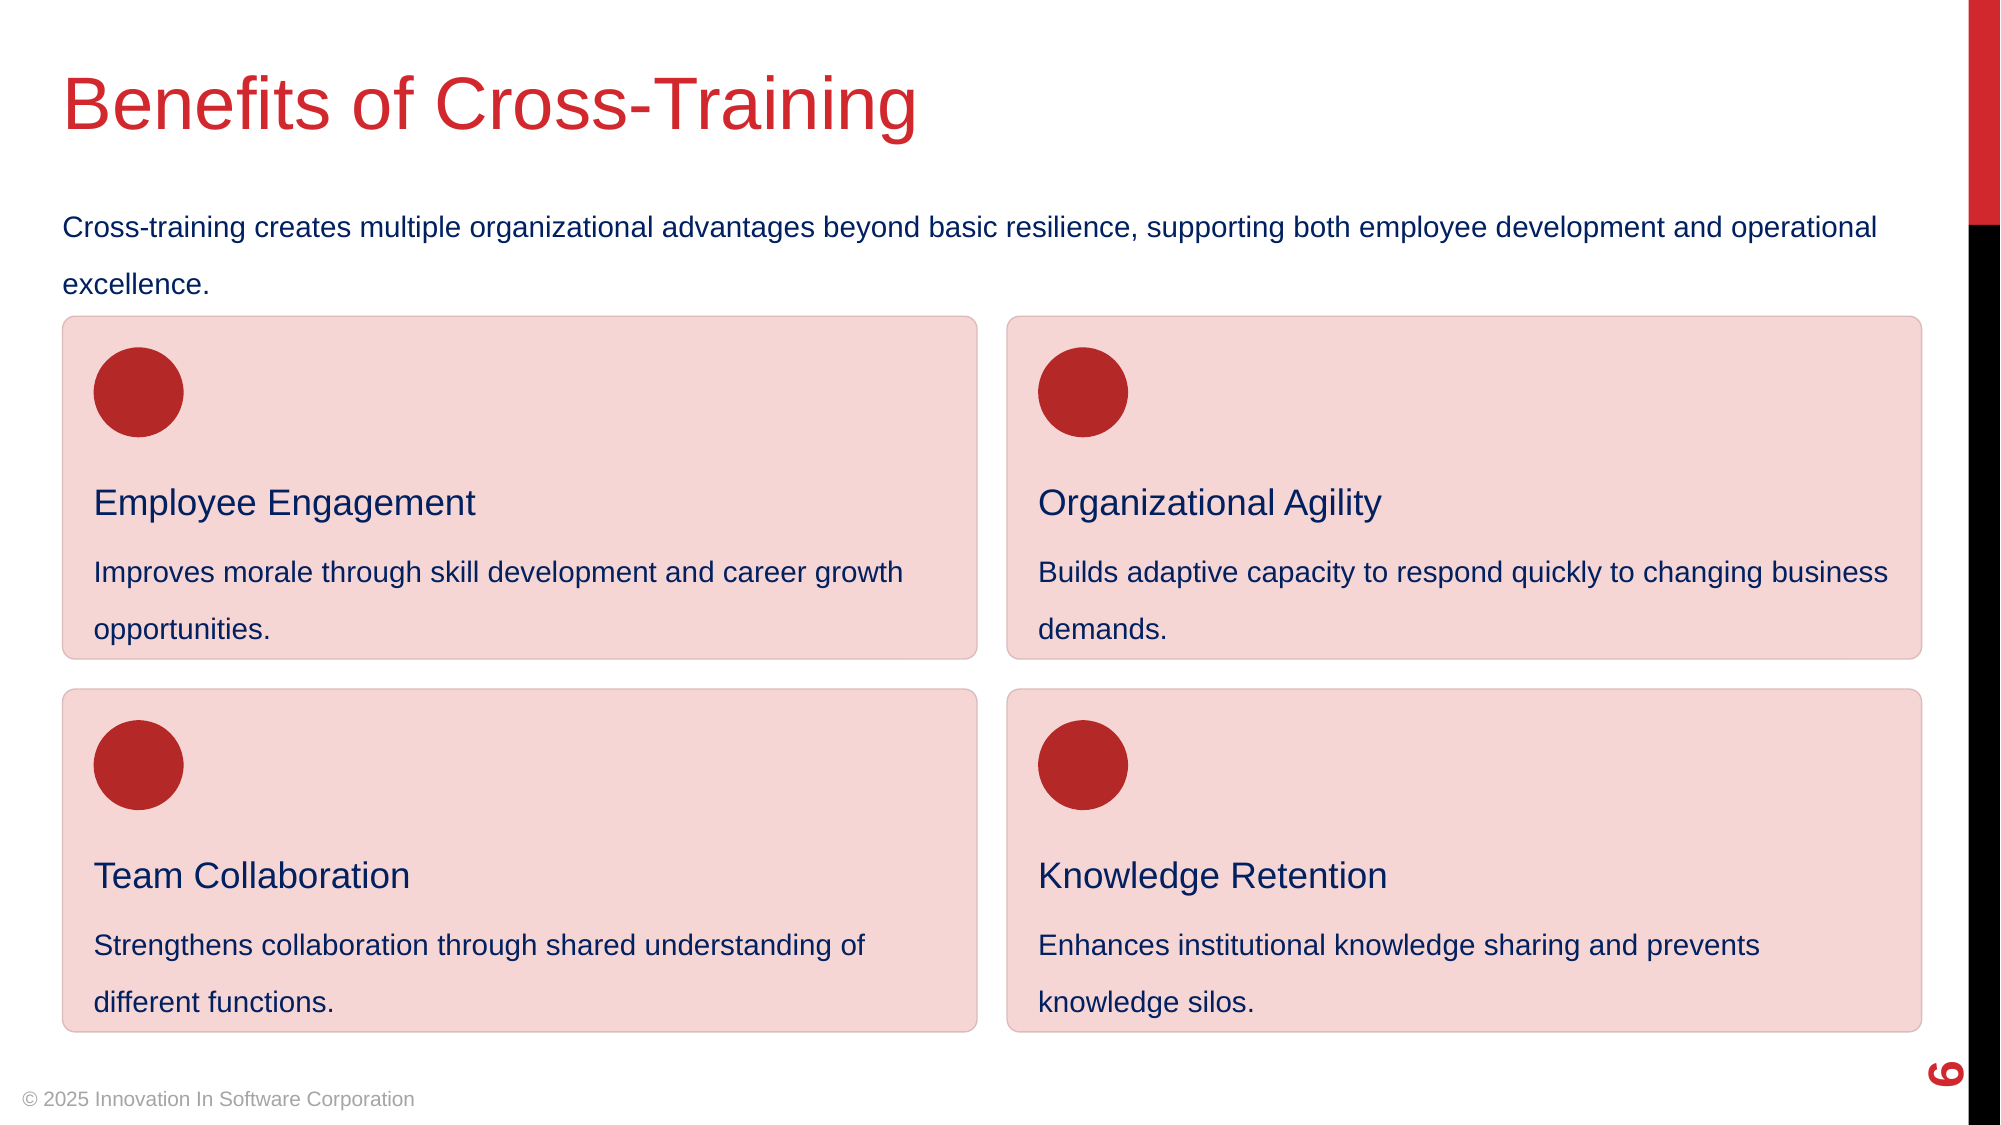

Benefits of Cross-Training
Cross-training creates multiple organizational advantages beyond basic resilience, supporting both employee development and operational excellence.

Employee Engagement
Organizational Agility
Improves morale through skill development and career growth opportunities.
Builds adaptive capacity to respond quickly to changing business demands.

Team Collaboration
Knowledge Retention
Strengthens collaboration through shared understanding of different functions.
Enhances institutional knowledge sharing and prevents knowledge silos.
6
© 2025 Innovation In Software Corporation